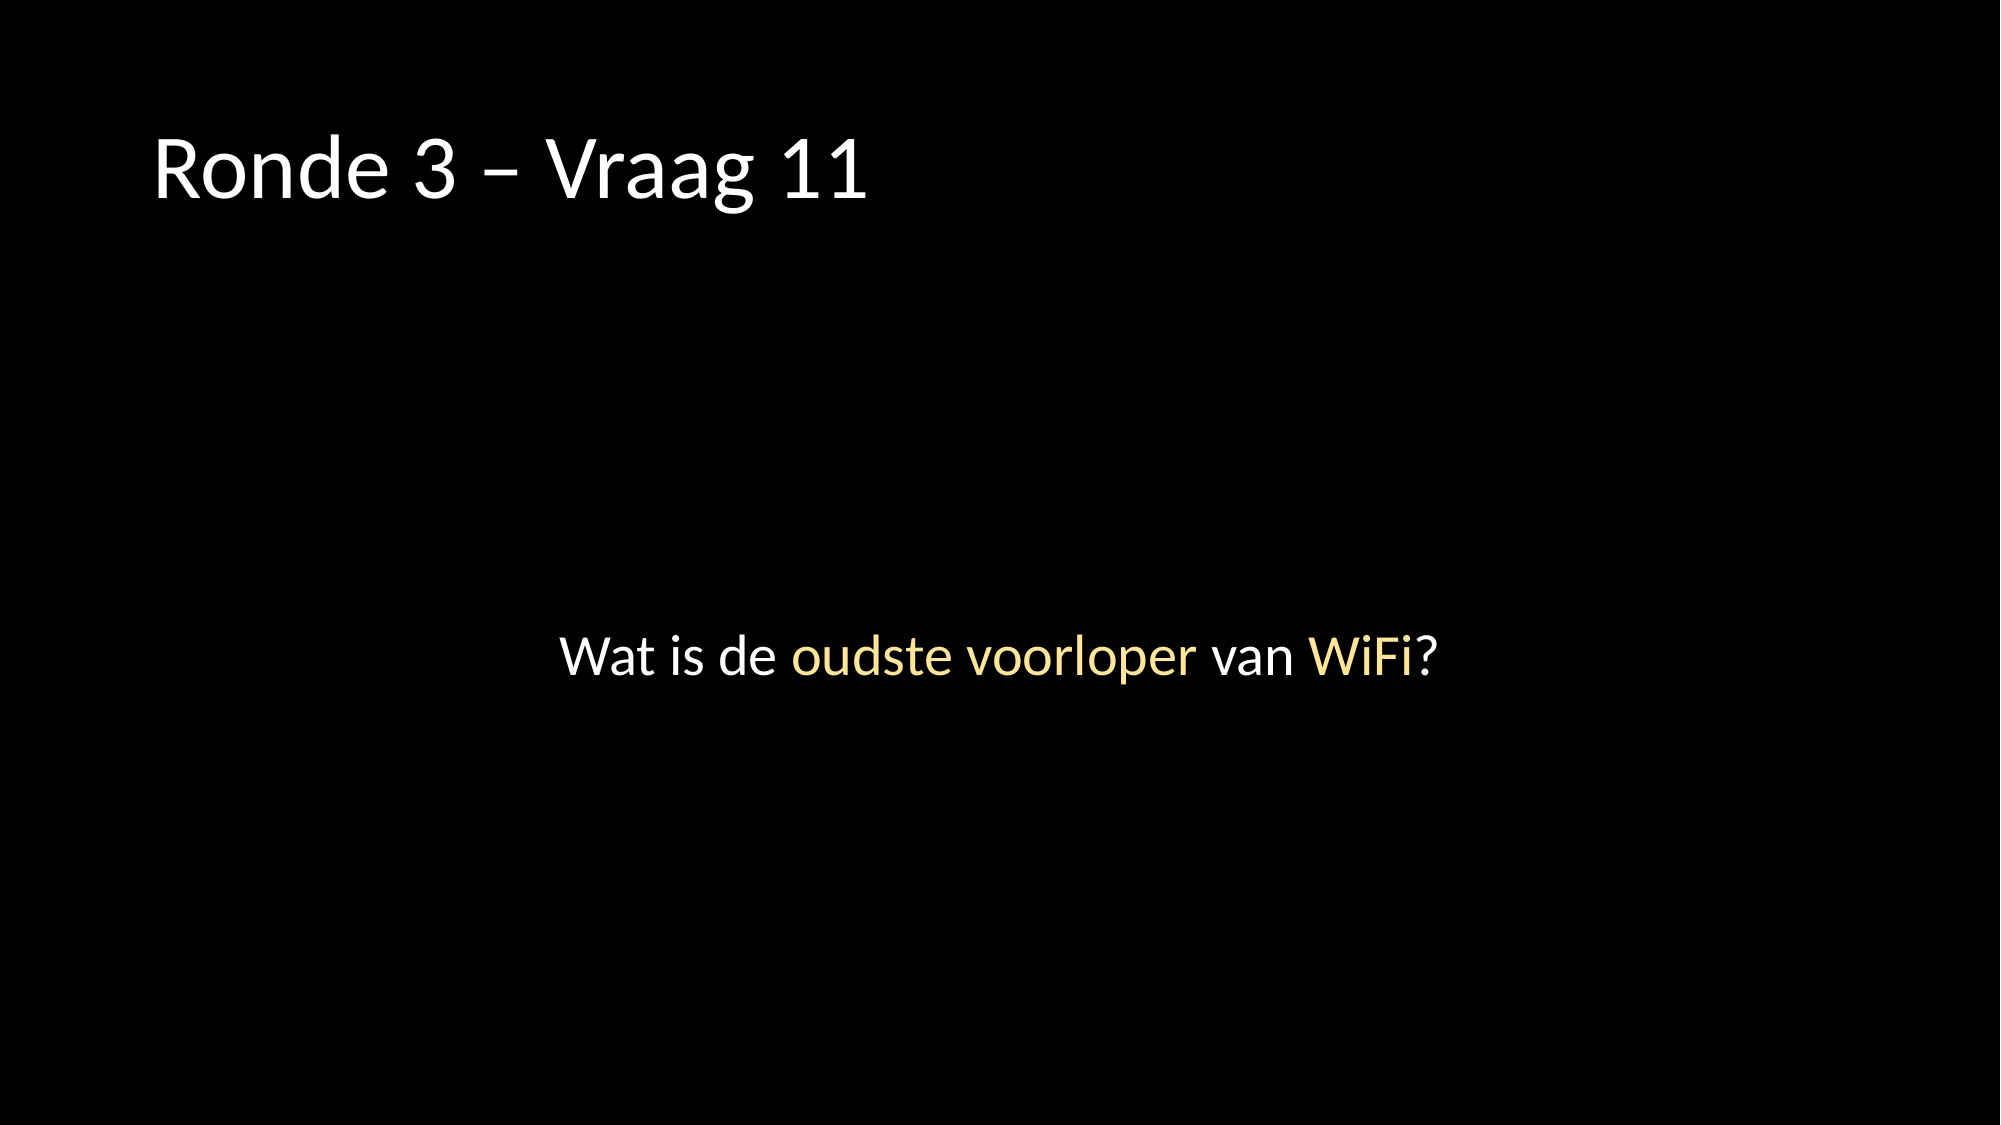

# Ronde 3 – Vraag 11
Wat is de oudste voorloper van WiFi?